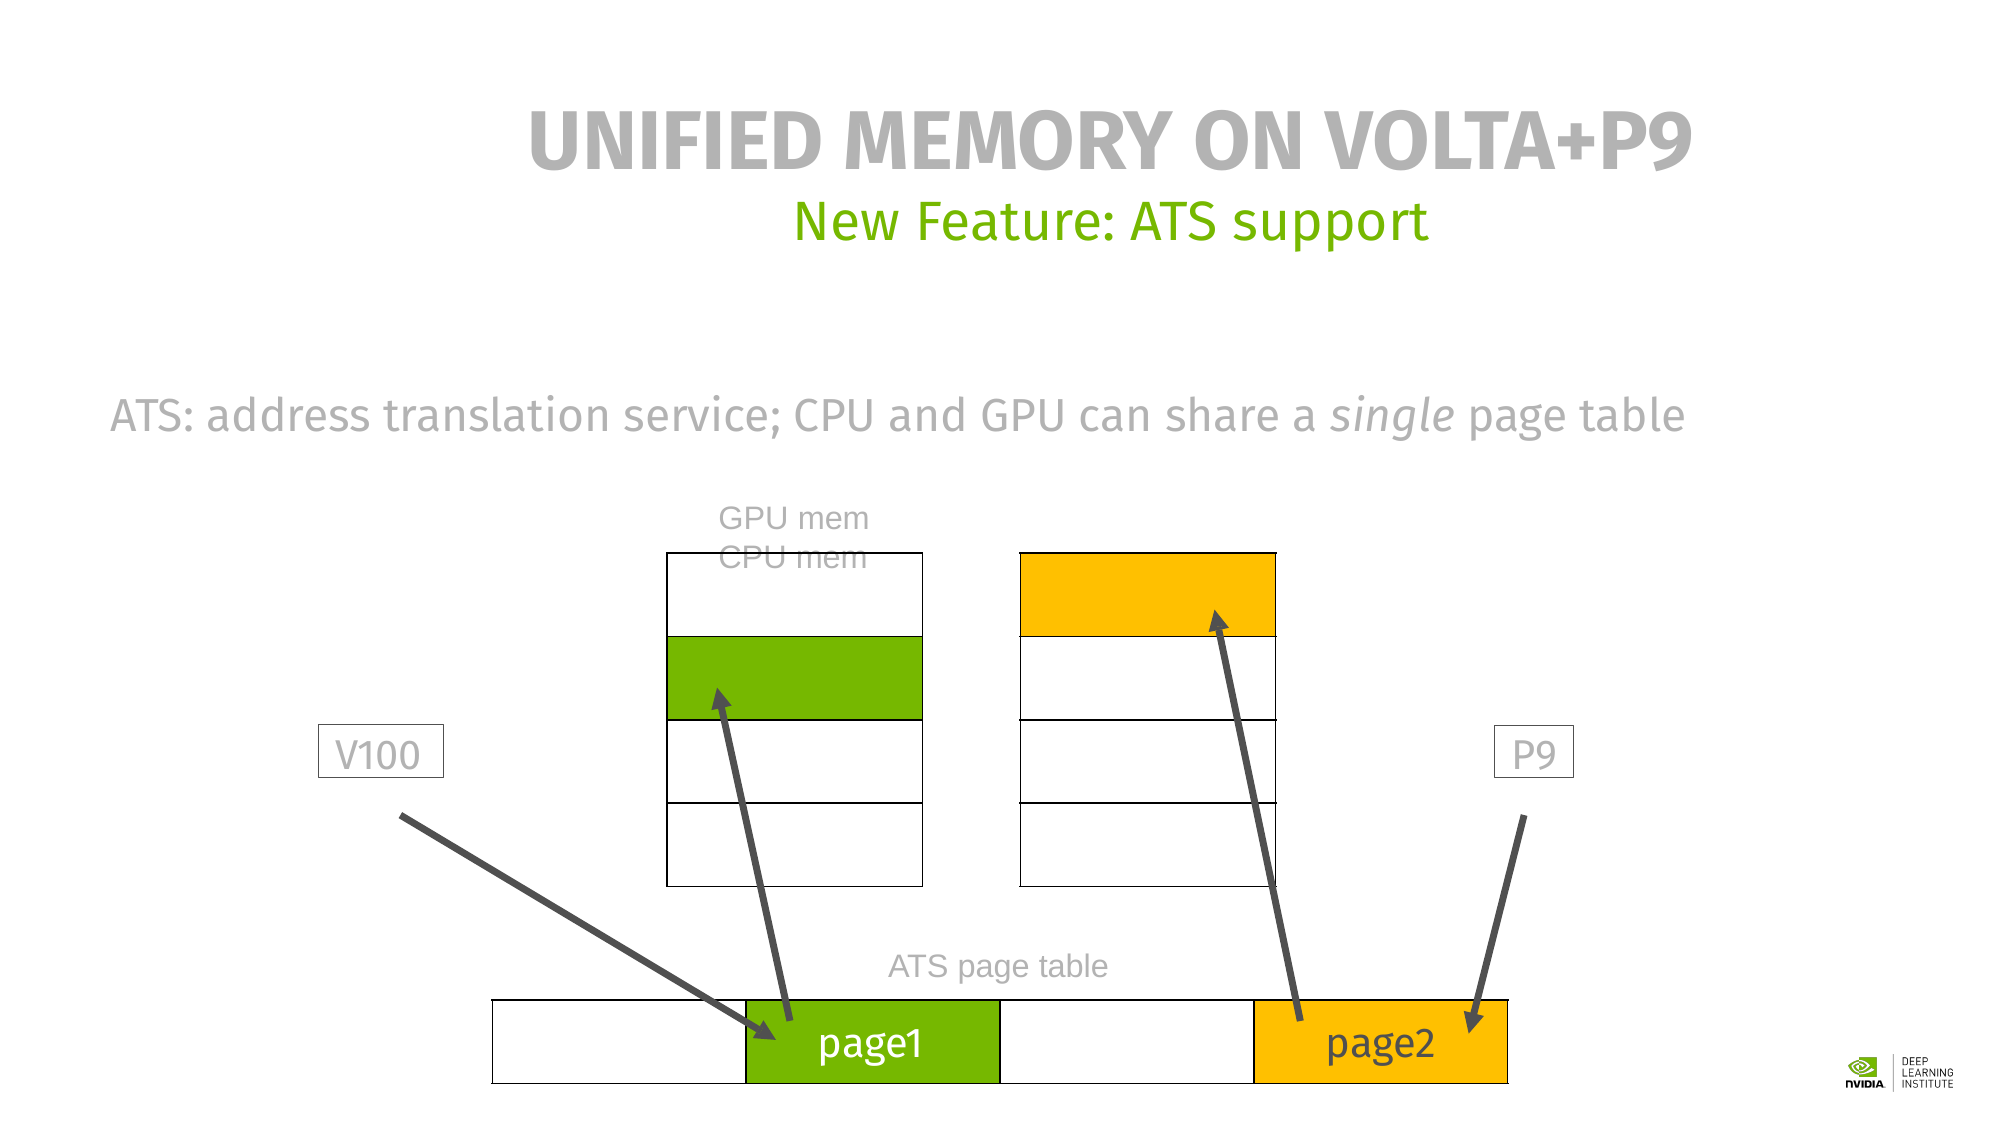

234
# UNIFIED MEMORY ON VOLTA+P9
New Feature: ATS support
ATS: address translation service; CPU and GPU can share a single page table

GPU mem	CPU mem

V100
P9
ATS page table

page1
page2